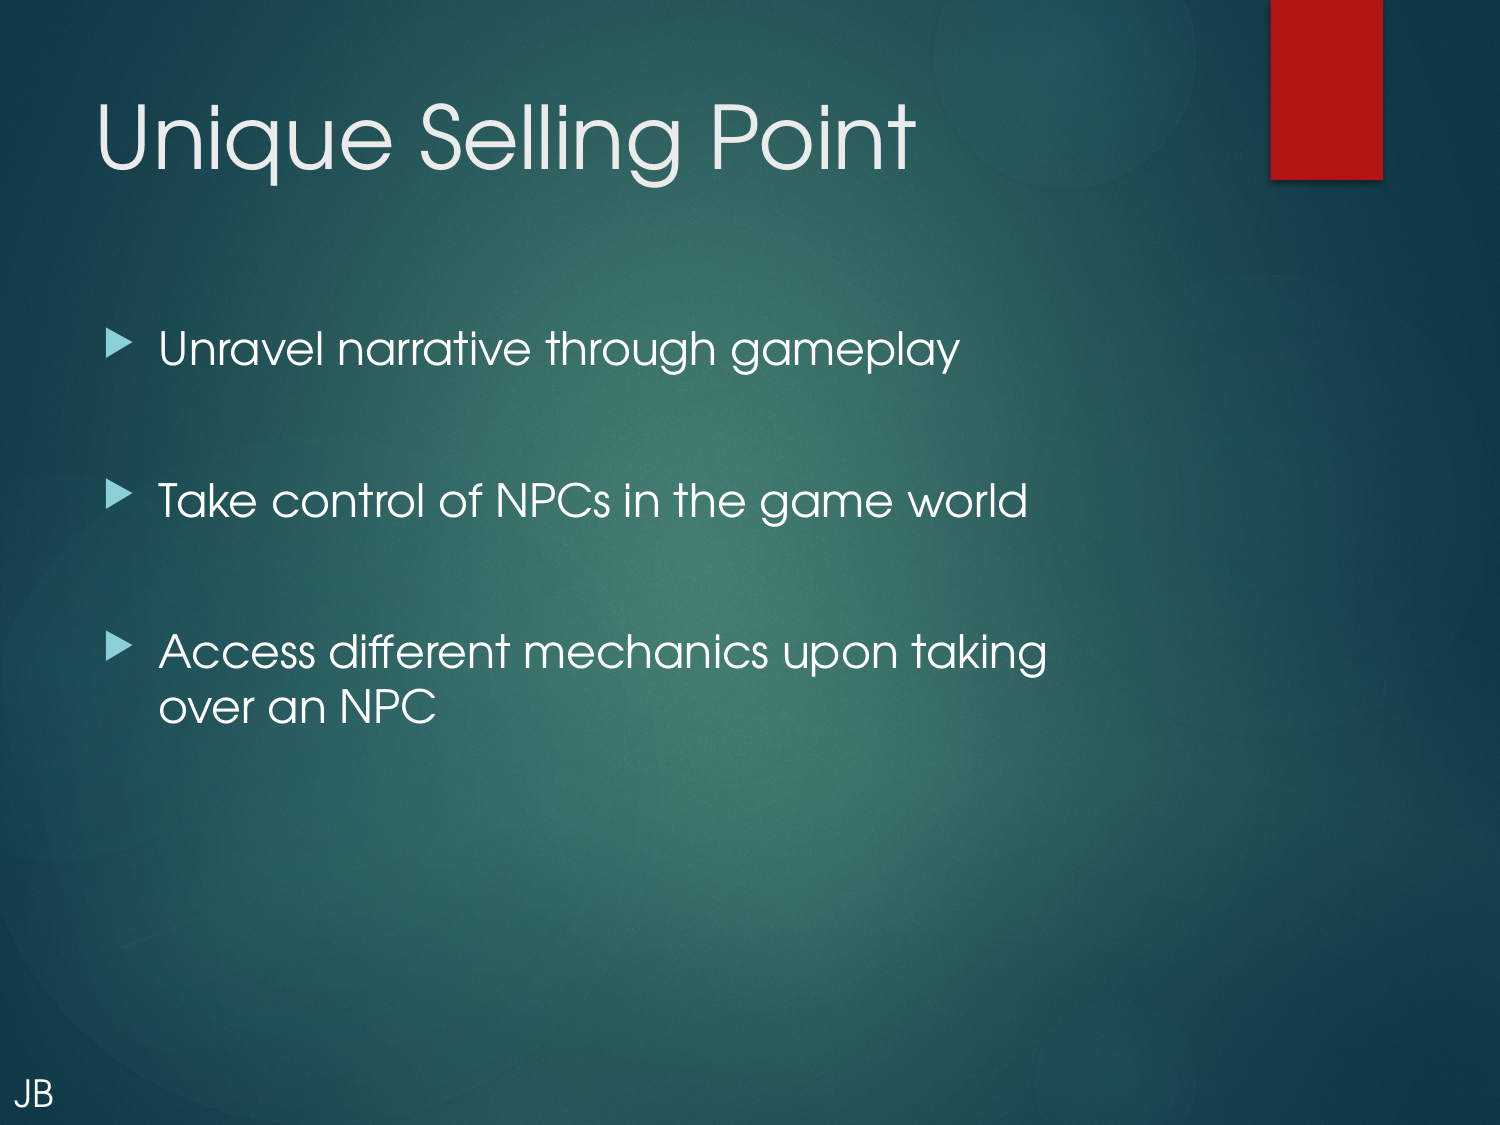

# Unique Selling Point
Unravel narrative through gameplay

Take control of NPCs in the game world

Access different mechanics upon taking over an NPC
JB